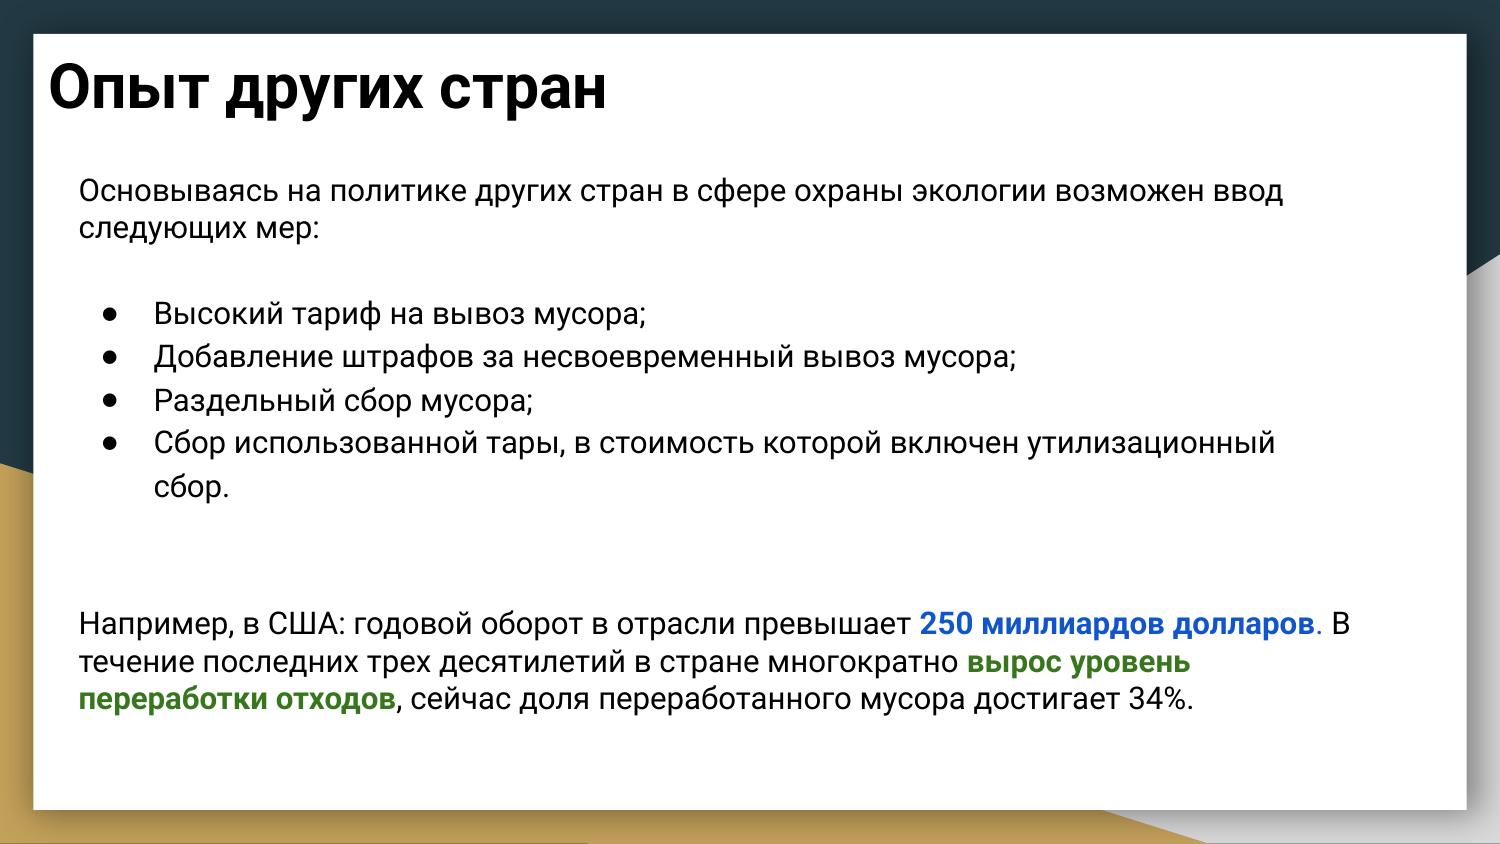

# Опыт других стран
Основываясь на политике других стран в сфере охраны экологии возможен ввод следующих мер:

Высокий тариф на вывоз мусора;
Добавление штрафов за несвоевременный вывоз мусора;
Раздельный сбор мусора;
Сбор использованной тары, в стоимость которой включен утилизационный сбор.
Например, в США: годовой оборот в отрасли превышает 250 миллиардов долларов. В течение последних трех десятилетий в стране многократно вырос уровень переработки отходов, сейчас доля переработанного мусора достигает 34%.